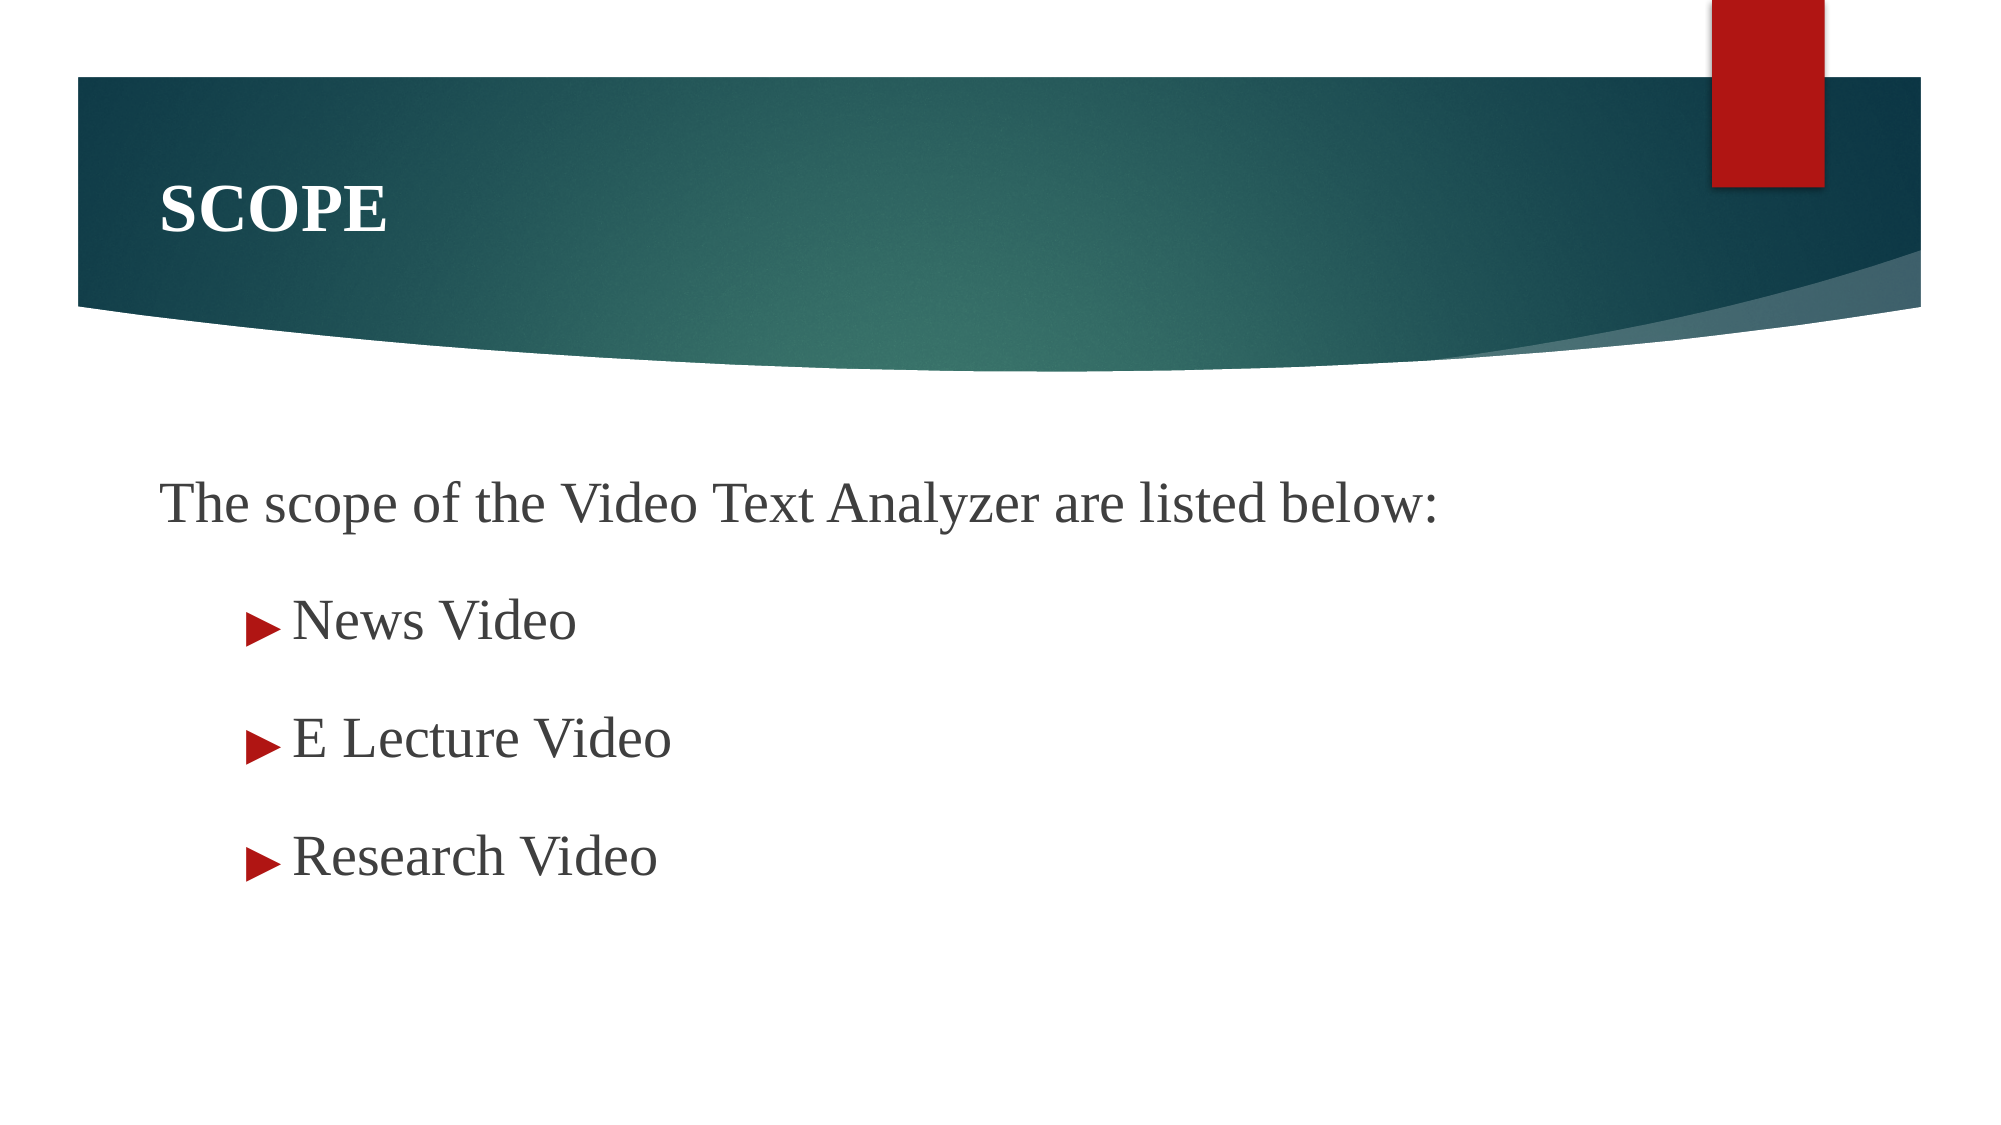

SCOPE

The scope of the Video Text Analyzer are listed below:
News Video
E Lecture Video
Research Video